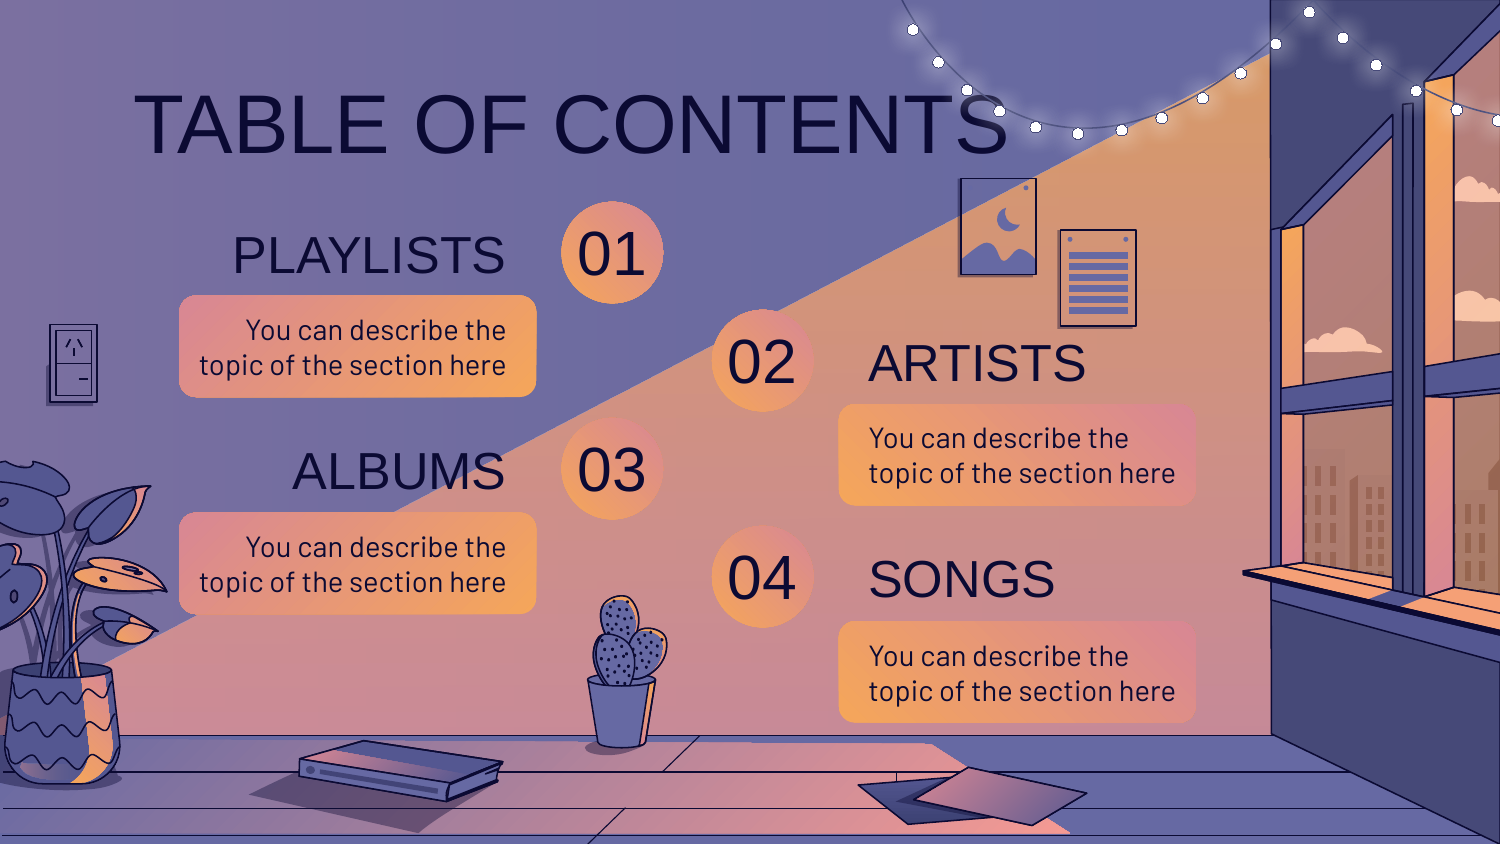

TABLE OF CONTENTS

PLAYLISTS

# 01

You can describe the topic of the section here
ARTISTS

02

You can describe the topic of the section here
ALBUMS

03

You can describe the topic of the section here
SONGS

04

You can describe the topic of the section here